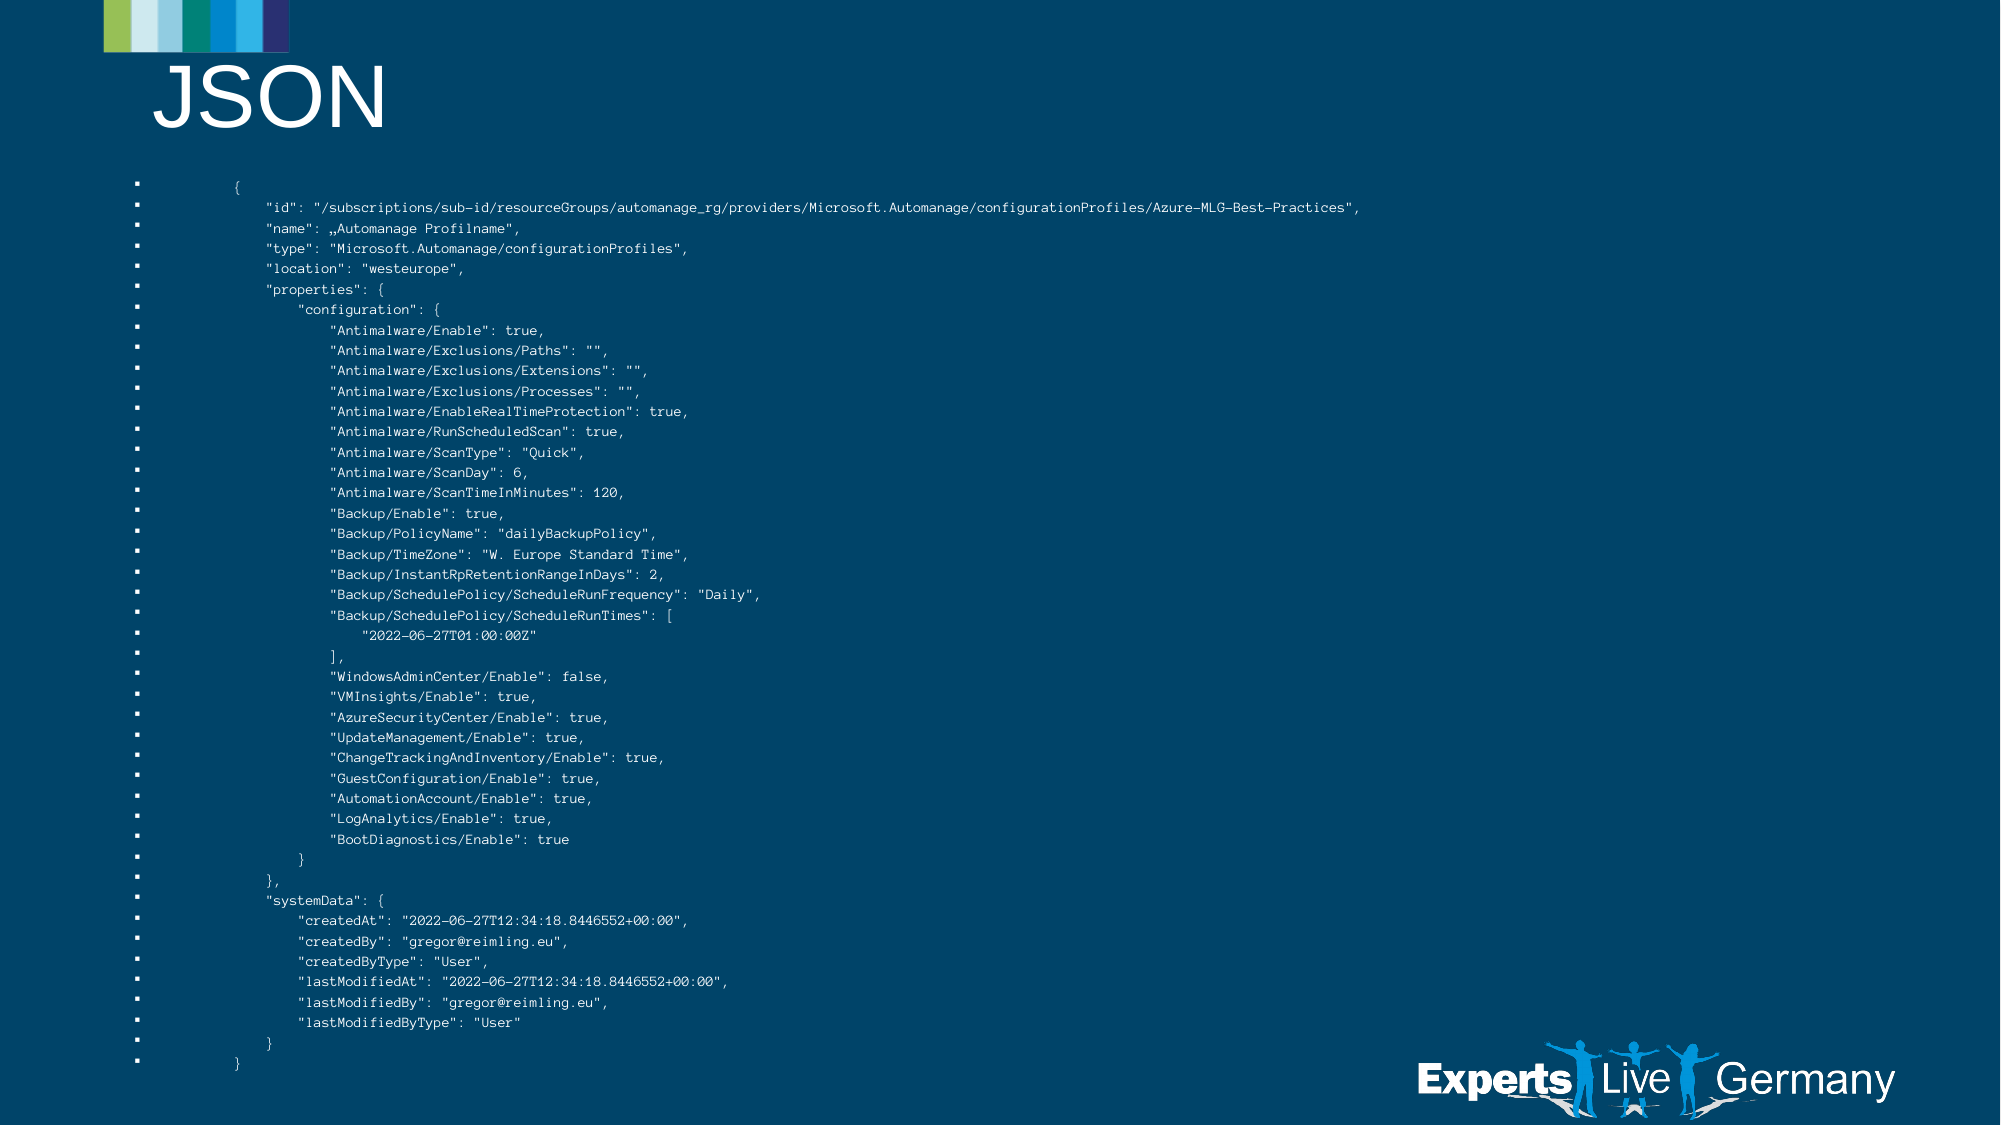

# JSON
{
    "id": "/subscriptions/sub-id/resourceGroups/automanage_rg/providers/Microsoft.Automanage/configurationProfiles/Azure-MLG-Best-Practices",
    "name": „Automanage Profilname",
    "type": "Microsoft.Automanage/configurationProfiles",
    "location": "westeurope",
    "properties": {
        "configuration": {
            "Antimalware/Enable": true,
            "Antimalware/Exclusions/Paths": "",
            "Antimalware/Exclusions/Extensions": "",
            "Antimalware/Exclusions/Processes": "",
            "Antimalware/EnableRealTimeProtection": true,
            "Antimalware/RunScheduledScan": true,
            "Antimalware/ScanType": "Quick",
            "Antimalware/ScanDay": 6,
            "Antimalware/ScanTimeInMinutes": 120,
            "Backup/Enable": true,
            "Backup/PolicyName": "dailyBackupPolicy",
            "Backup/TimeZone": "W. Europe Standard Time",
            "Backup/InstantRpRetentionRangeInDays": 2,
            "Backup/SchedulePolicy/ScheduleRunFrequency": "Daily",
            "Backup/SchedulePolicy/ScheduleRunTimes": [
                "2022-06-27T01:00:00Z"
            ],
            "WindowsAdminCenter/Enable": false,
            "VMInsights/Enable": true,
            "AzureSecurityCenter/Enable": true,
            "UpdateManagement/Enable": true,
            "ChangeTrackingAndInventory/Enable": true,
            "GuestConfiguration/Enable": true,
            "AutomationAccount/Enable": true,
            "LogAnalytics/Enable": true,
            "BootDiagnostics/Enable": true
        }
    },
    "systemData": {
        "createdAt": "2022-06-27T12:34:18.8446552+00:00",
        "createdBy": "gregor@reimling.eu",
        "createdByType": "User",
        "lastModifiedAt": "2022-06-27T12:34:18.8446552+00:00",
        "lastModifiedBy": "gregor@reimling.eu",
        "lastModifiedByType": "User"
    }
}